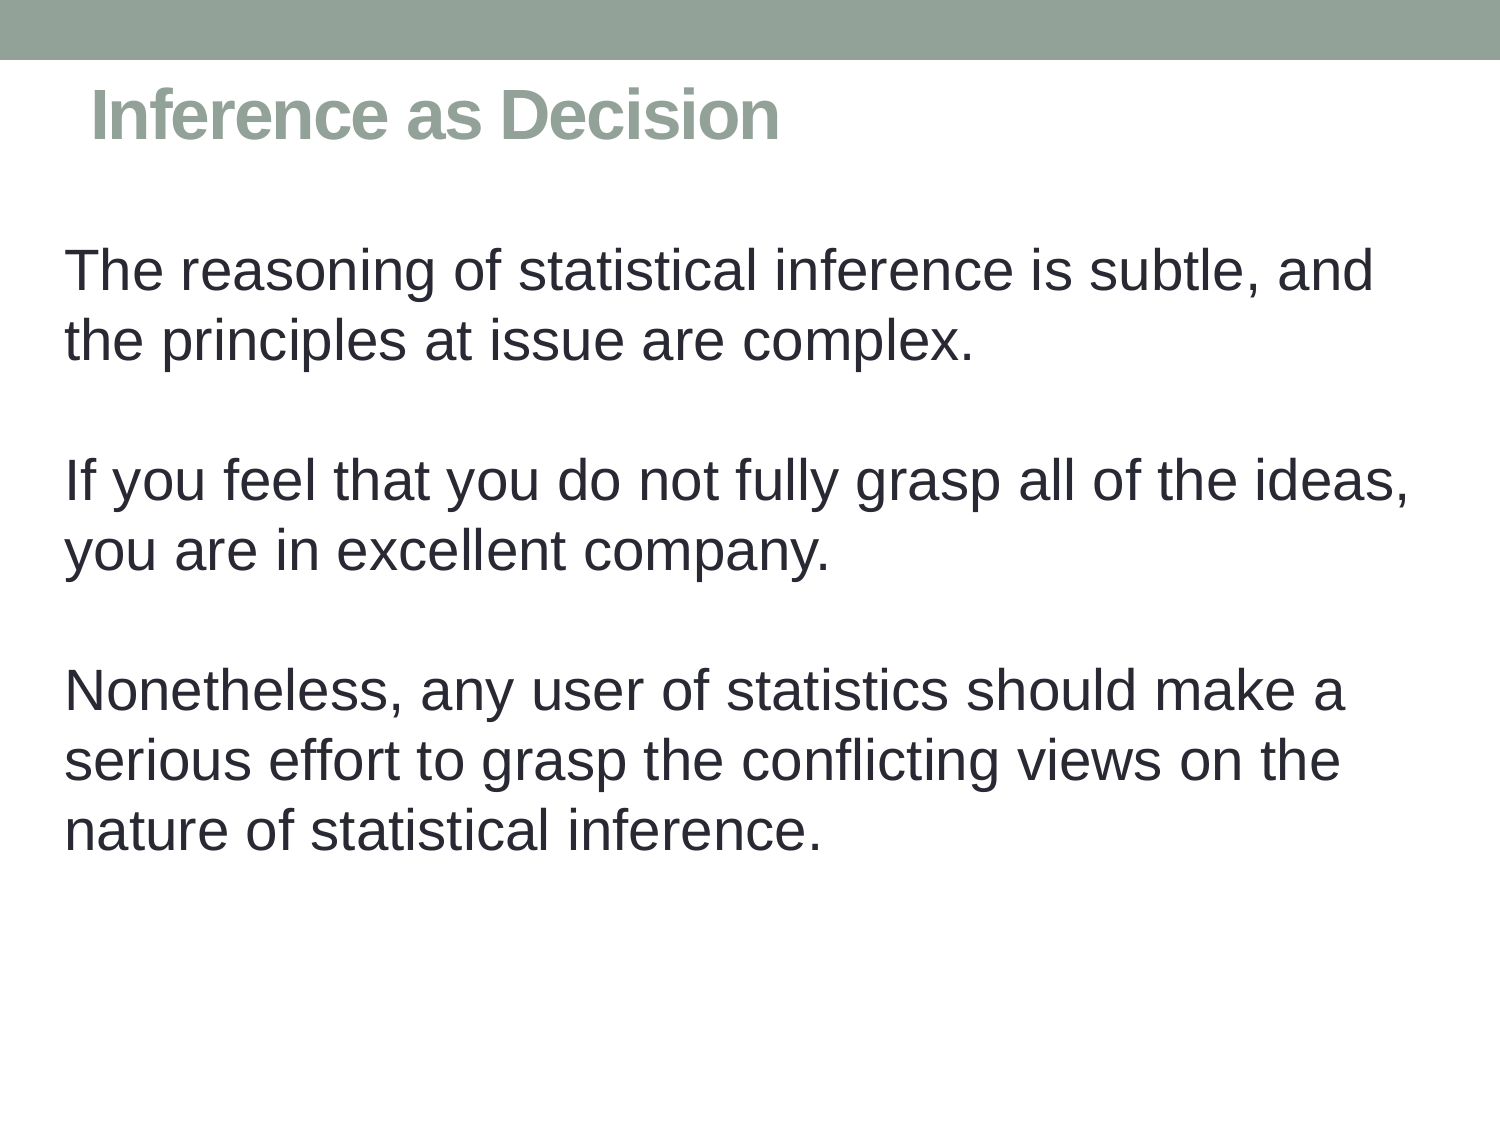

# Inference as Decision
The reasoning of statistical inference is subtle, and the principles at issue are complex.

If you feel that you do not fully grasp all of the ideas, you are in excellent company.

Nonetheless, any user of statistics should make a serious effort to grasp the conflicting views on the nature of statistical inference.